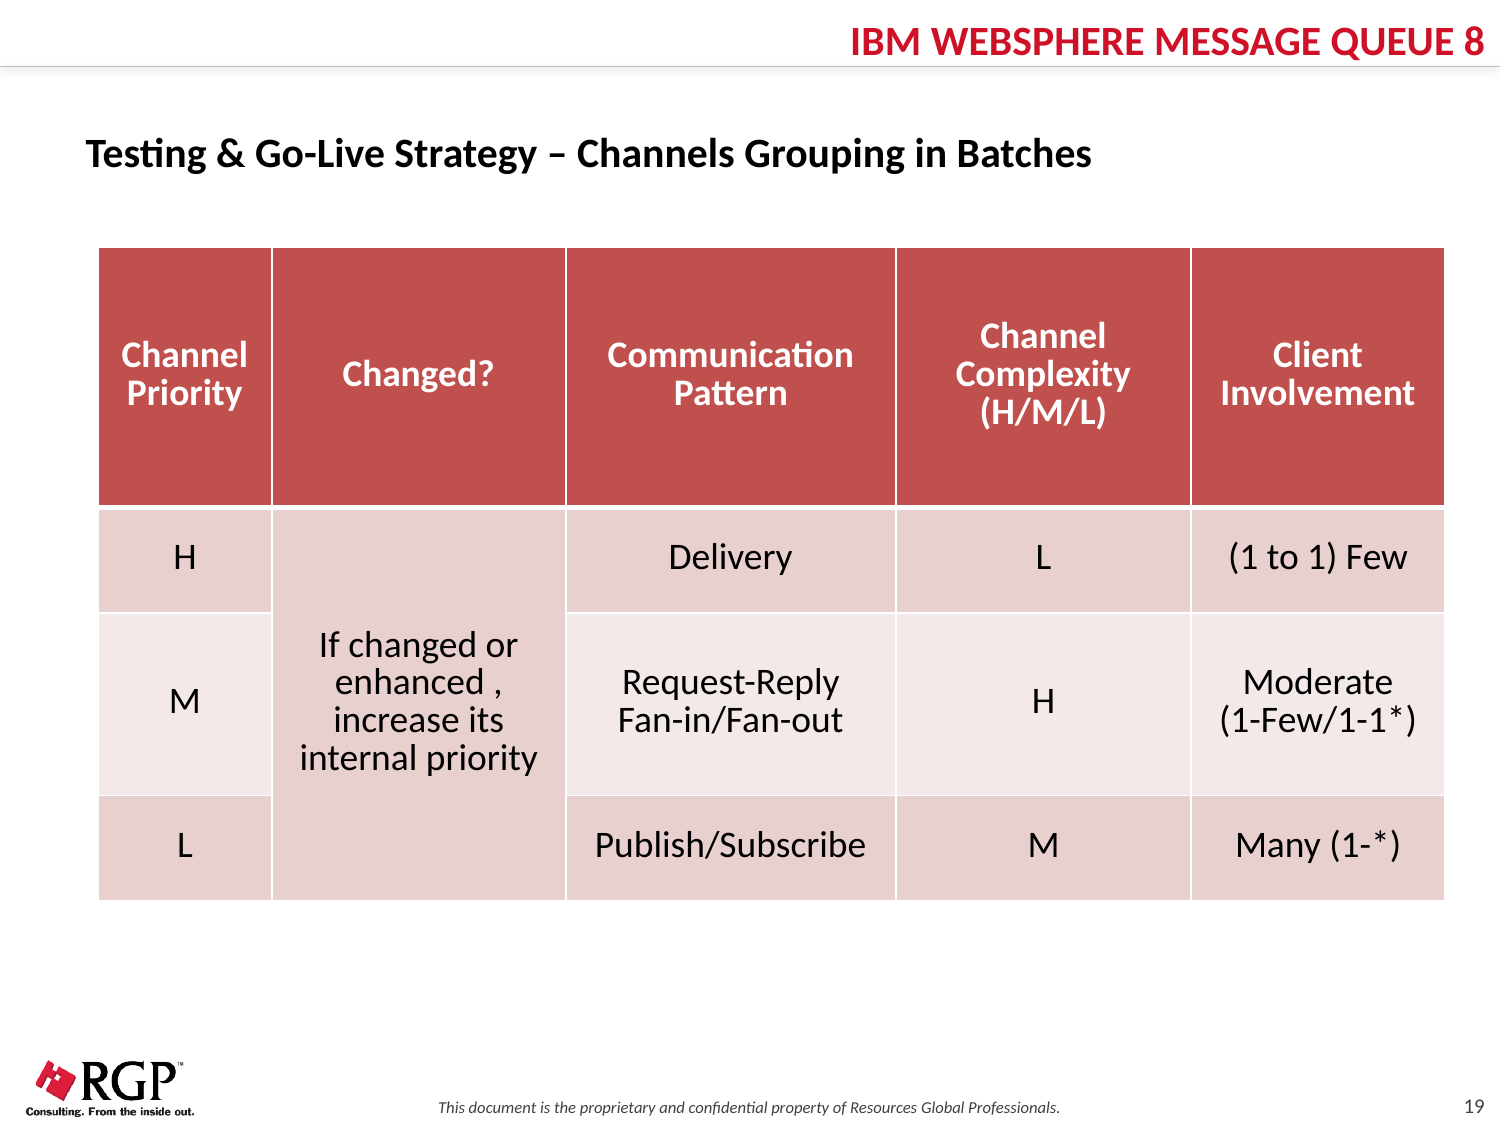

IBM WEBSPHERE MESSAGE QUEUE 8
Testing & Go-Live Strategy – Channels Grouping in Batches

| Channel Priority | Changed? | Communication Pattern | Channel Complexity (H/M/L) | Client Involvement |
| --- | --- | --- | --- | --- |
| H | If changed or enhanced , increase its internal priority | Delivery | L | (1 to 1) Few |
| M |  | Request-Reply Fan-in/Fan-out | H | Moderate (1-Few/1-1\*) |
| L |  | Publish/Subscribe | M | Many (1-\*) |